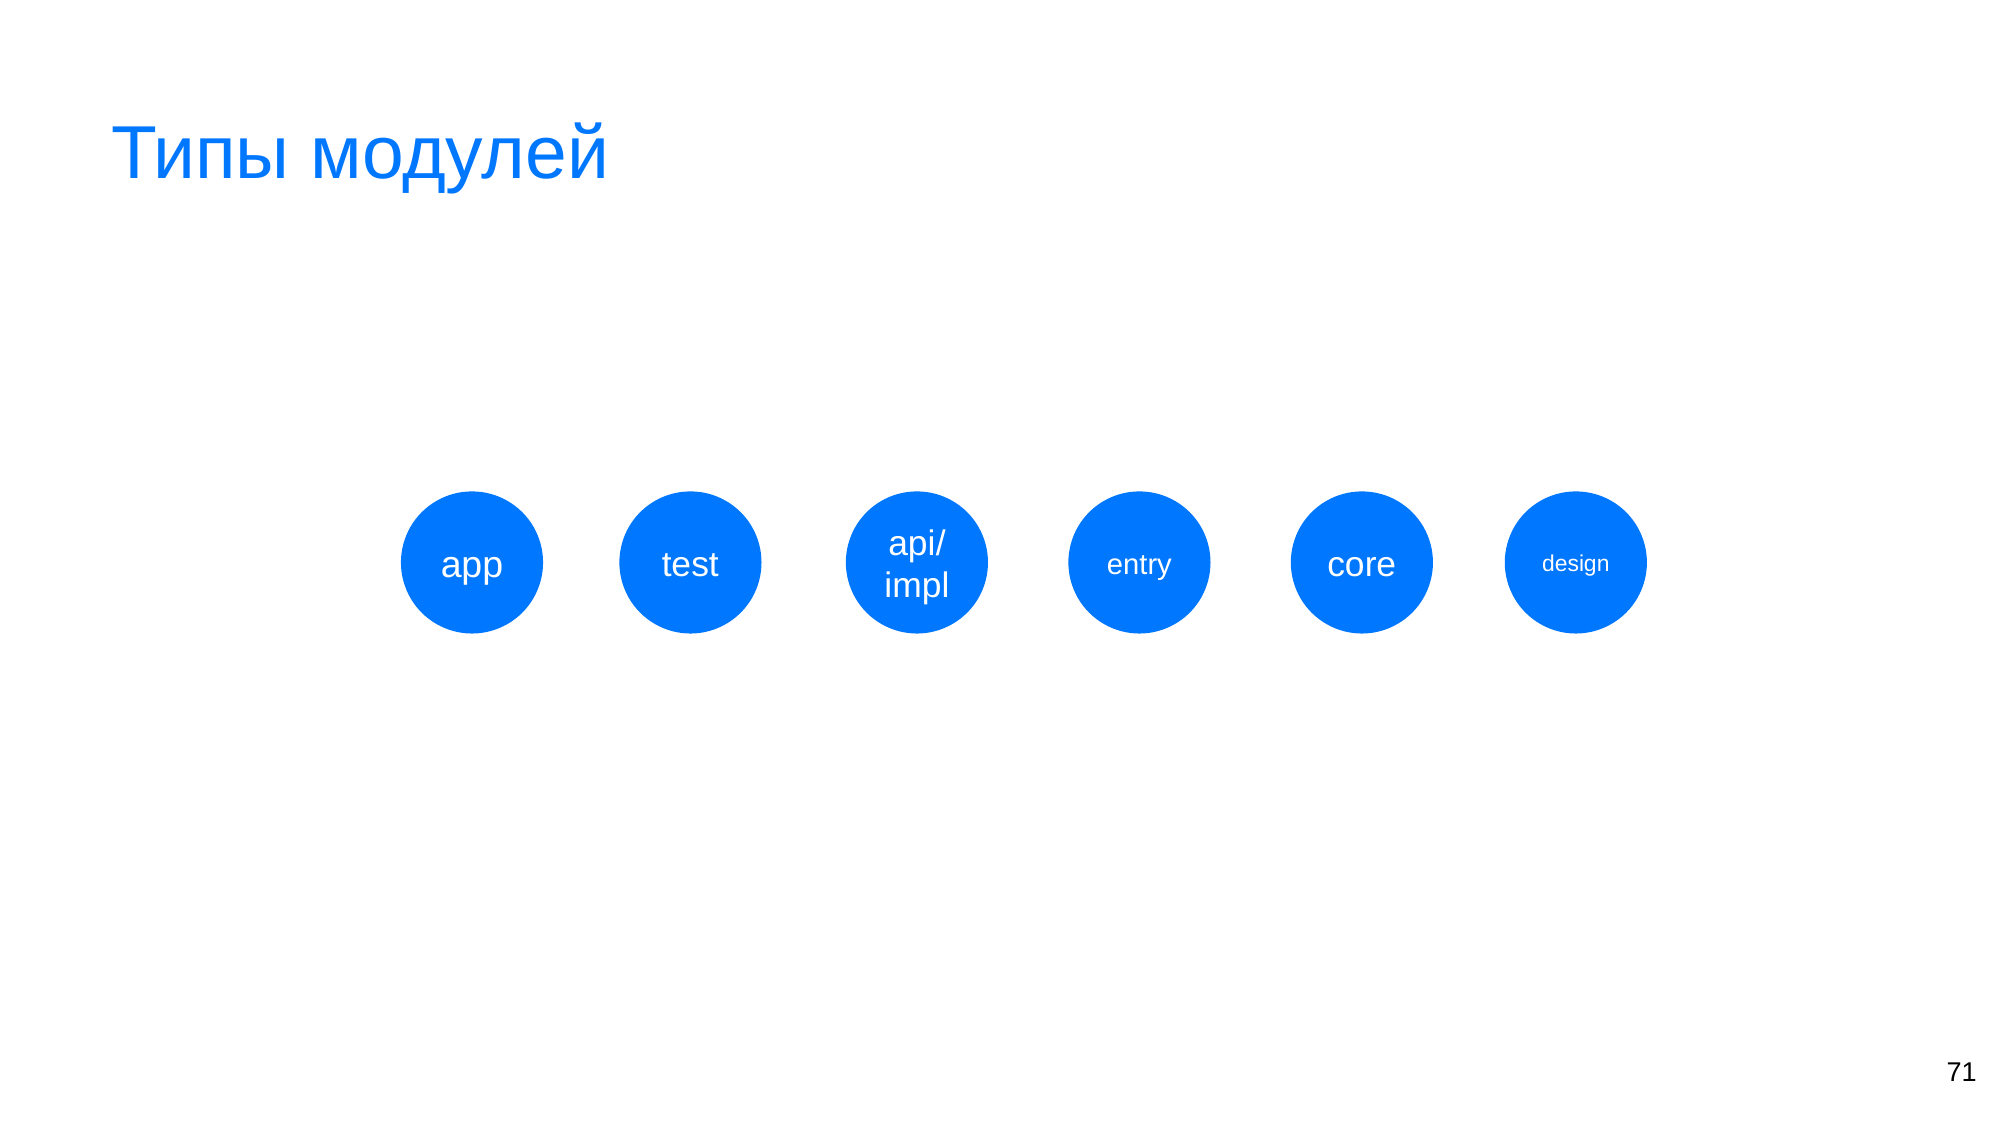

# Типы модулей

app
api/impl
core
design
test
entry
71